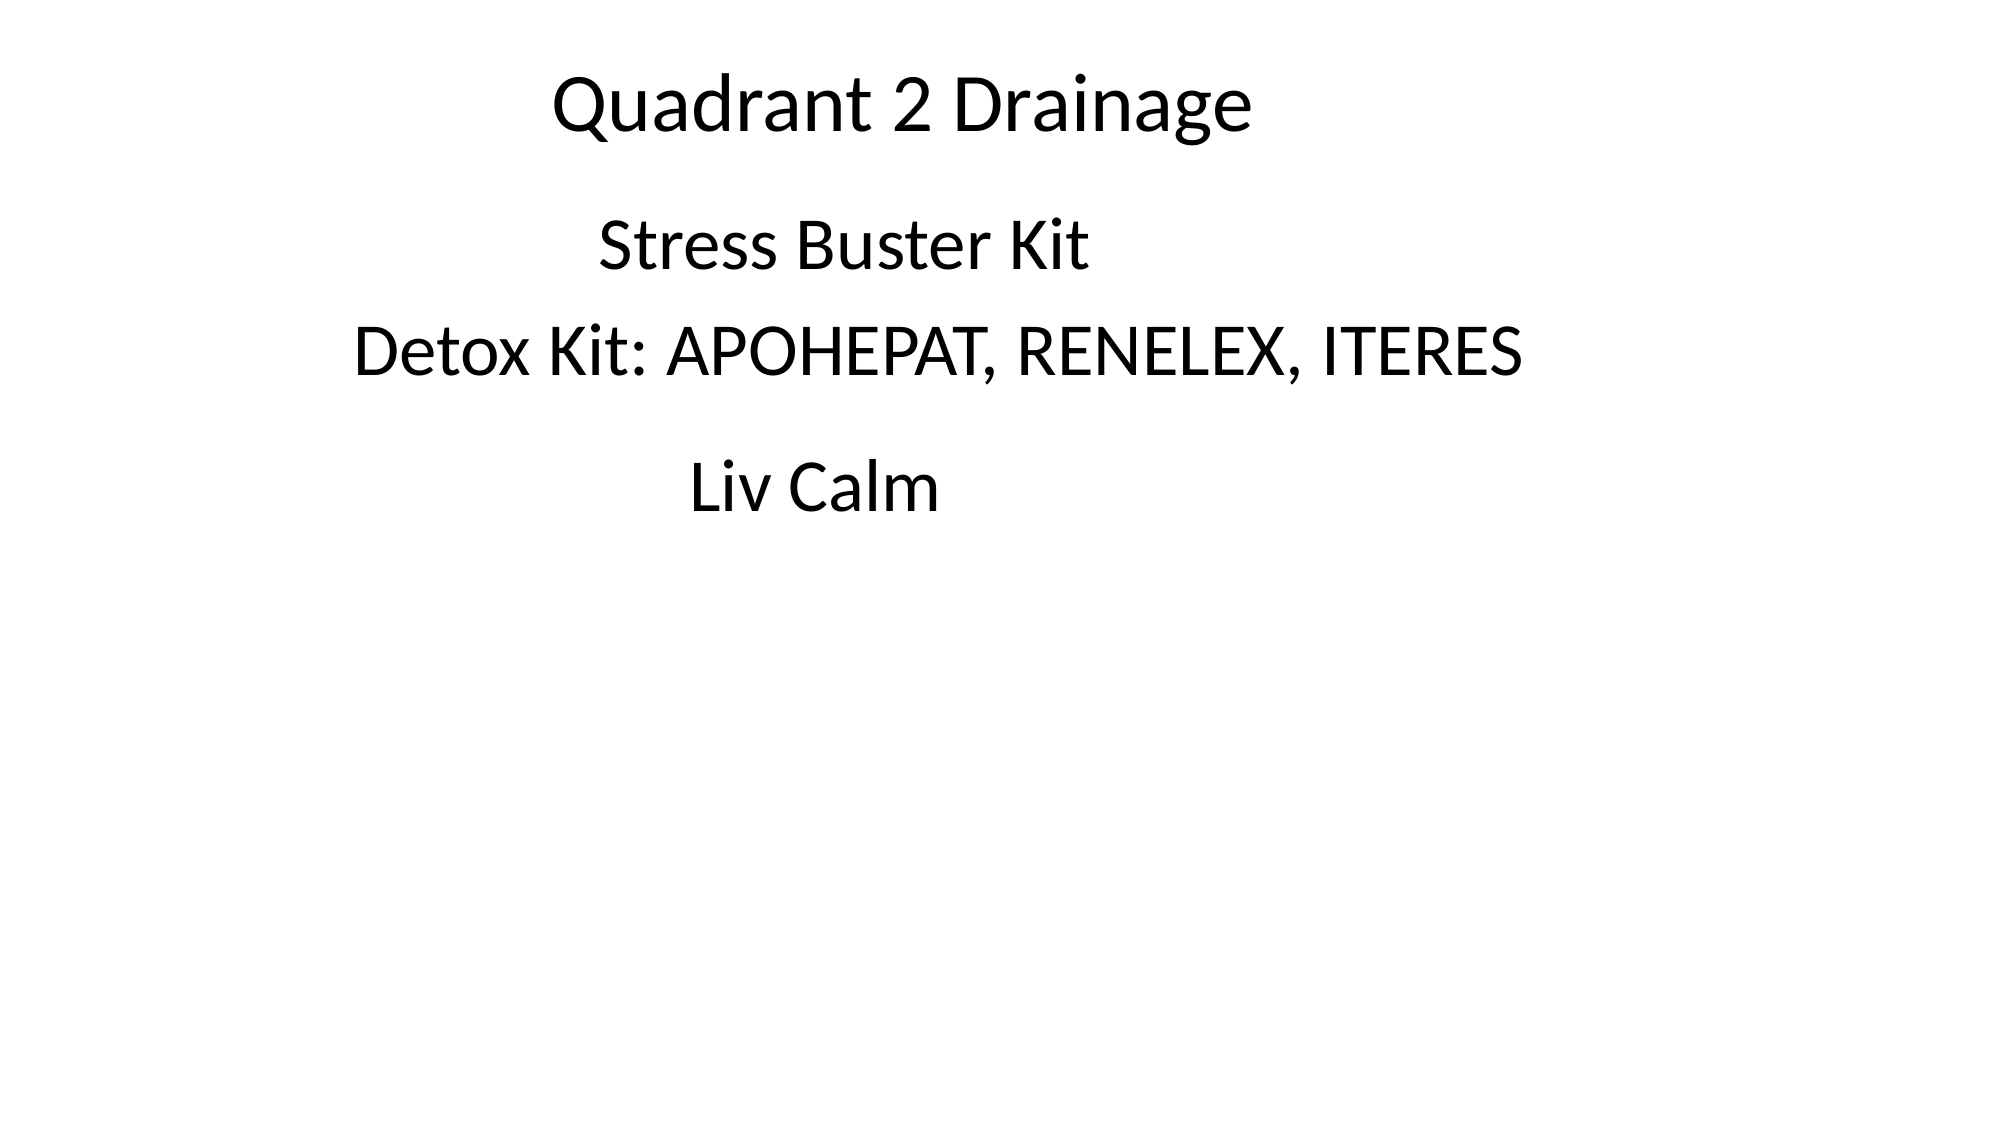

Quadrant 2 Drainage
Stress Buster Kit
Detox Kit: APOHEPAT, RENELEX, ITERES
Liv Calm